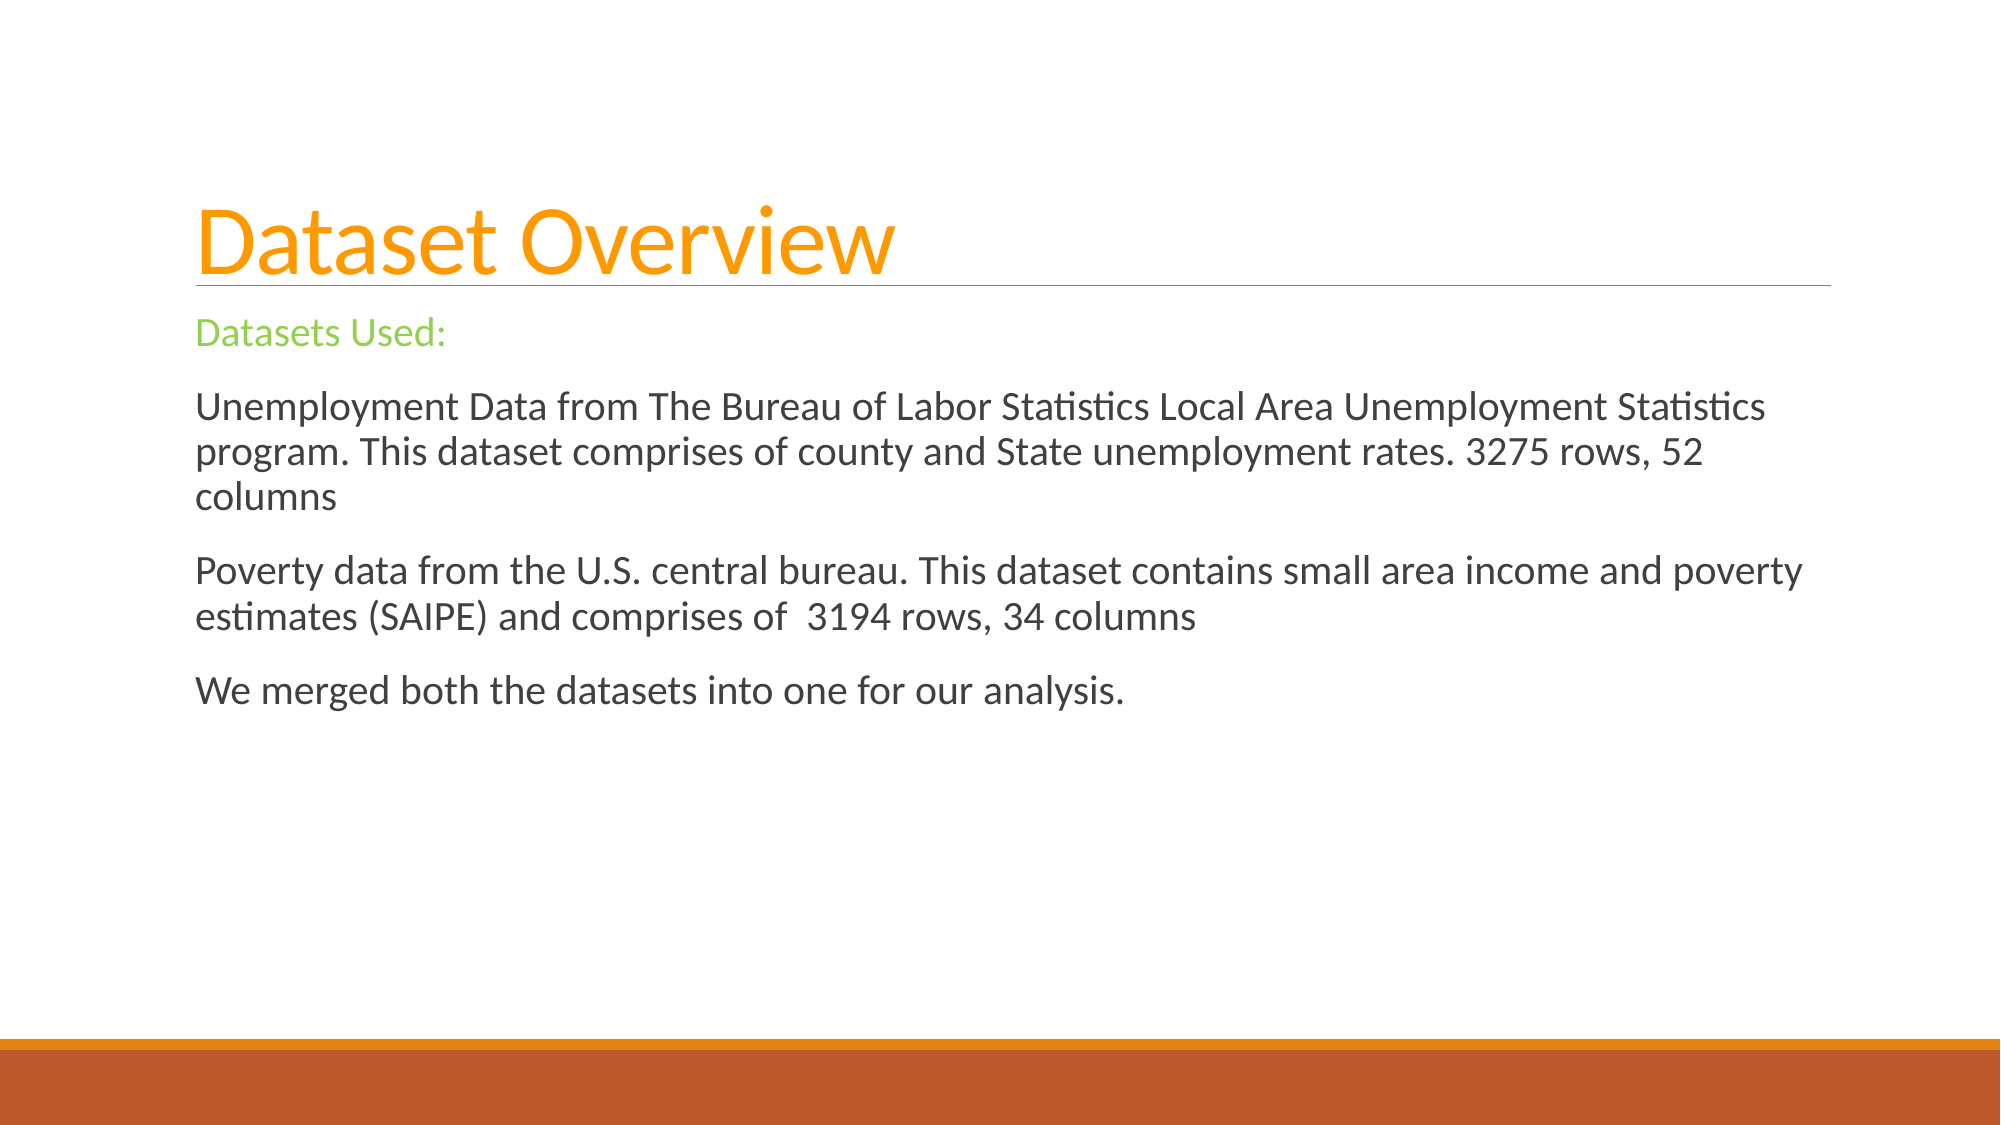

# Dataset Overview
Datasets Used:
Unemployment Data from The Bureau of Labor Statistics Local Area Unemployment Statistics program. This dataset comprises of county and State unemployment rates. 3275 rows, 52 columns
Poverty data from the U.S. central bureau. This dataset contains small area income and poverty estimates (SAIPE) and comprises of  3194 rows, 34 columns
We merged both the datasets into one for our analysis.